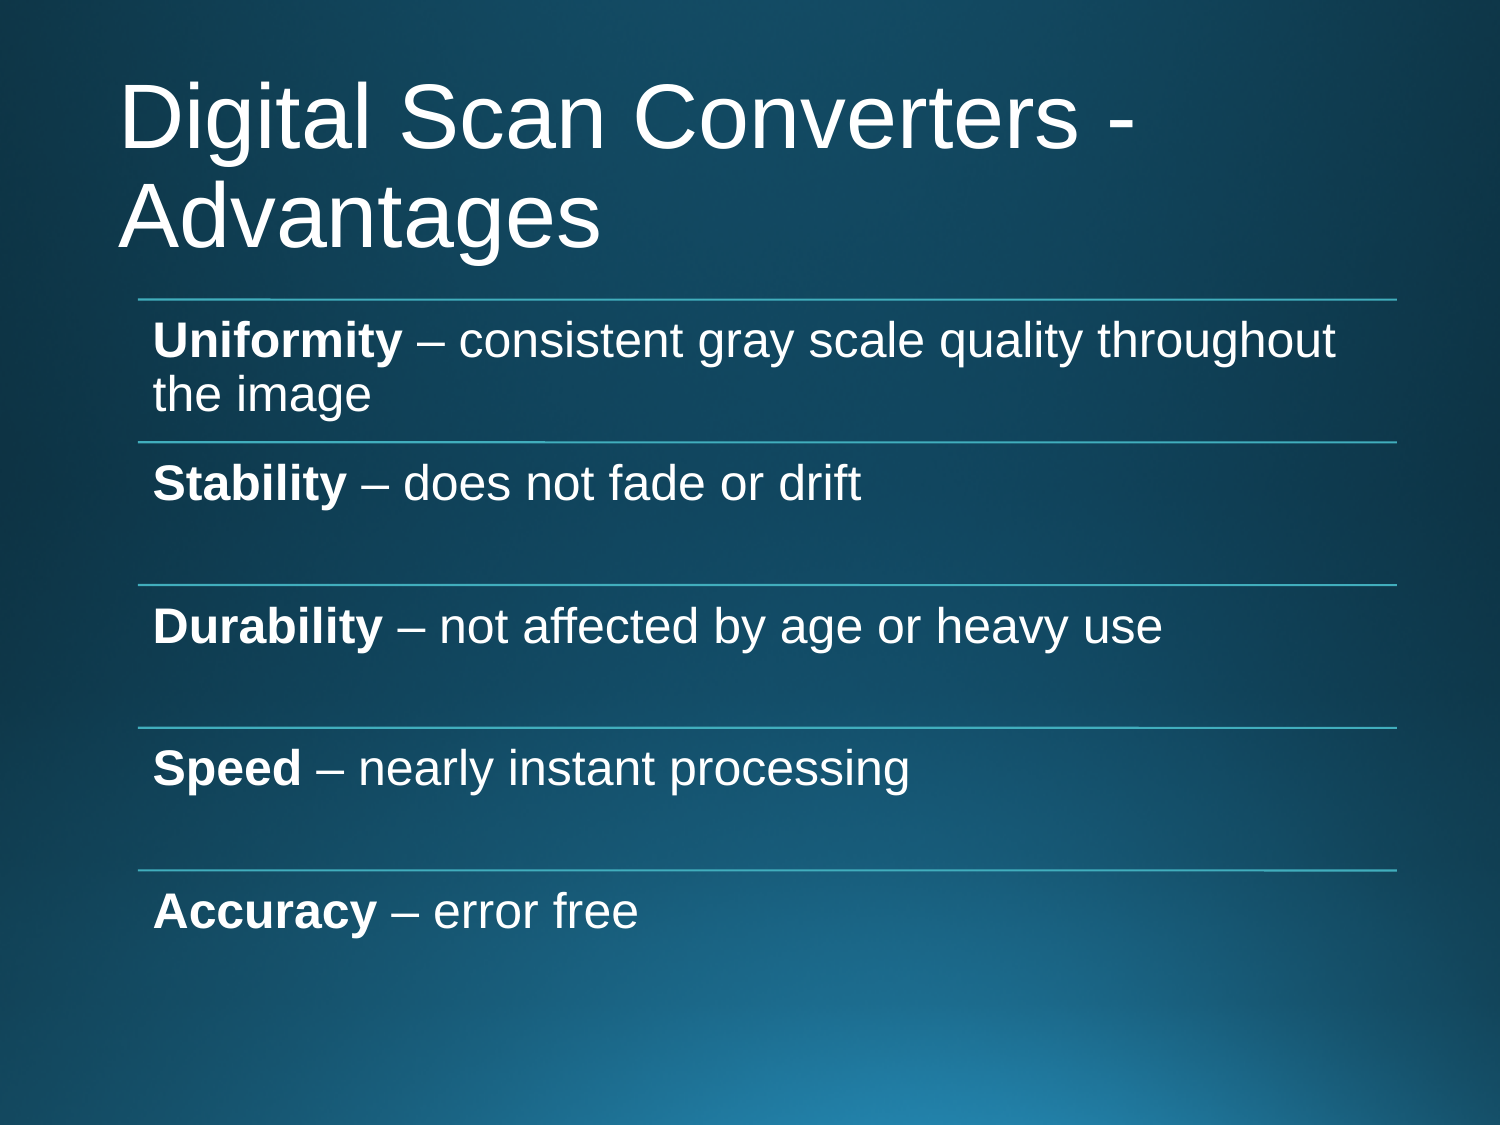

# Digital Scan Converters - Advantages
Uniformity – consistent gray scale quality throughout the image
Stability – does not fade or drift
Durability – not affected by age or heavy use
Speed – nearly instant processing
Accuracy – error free